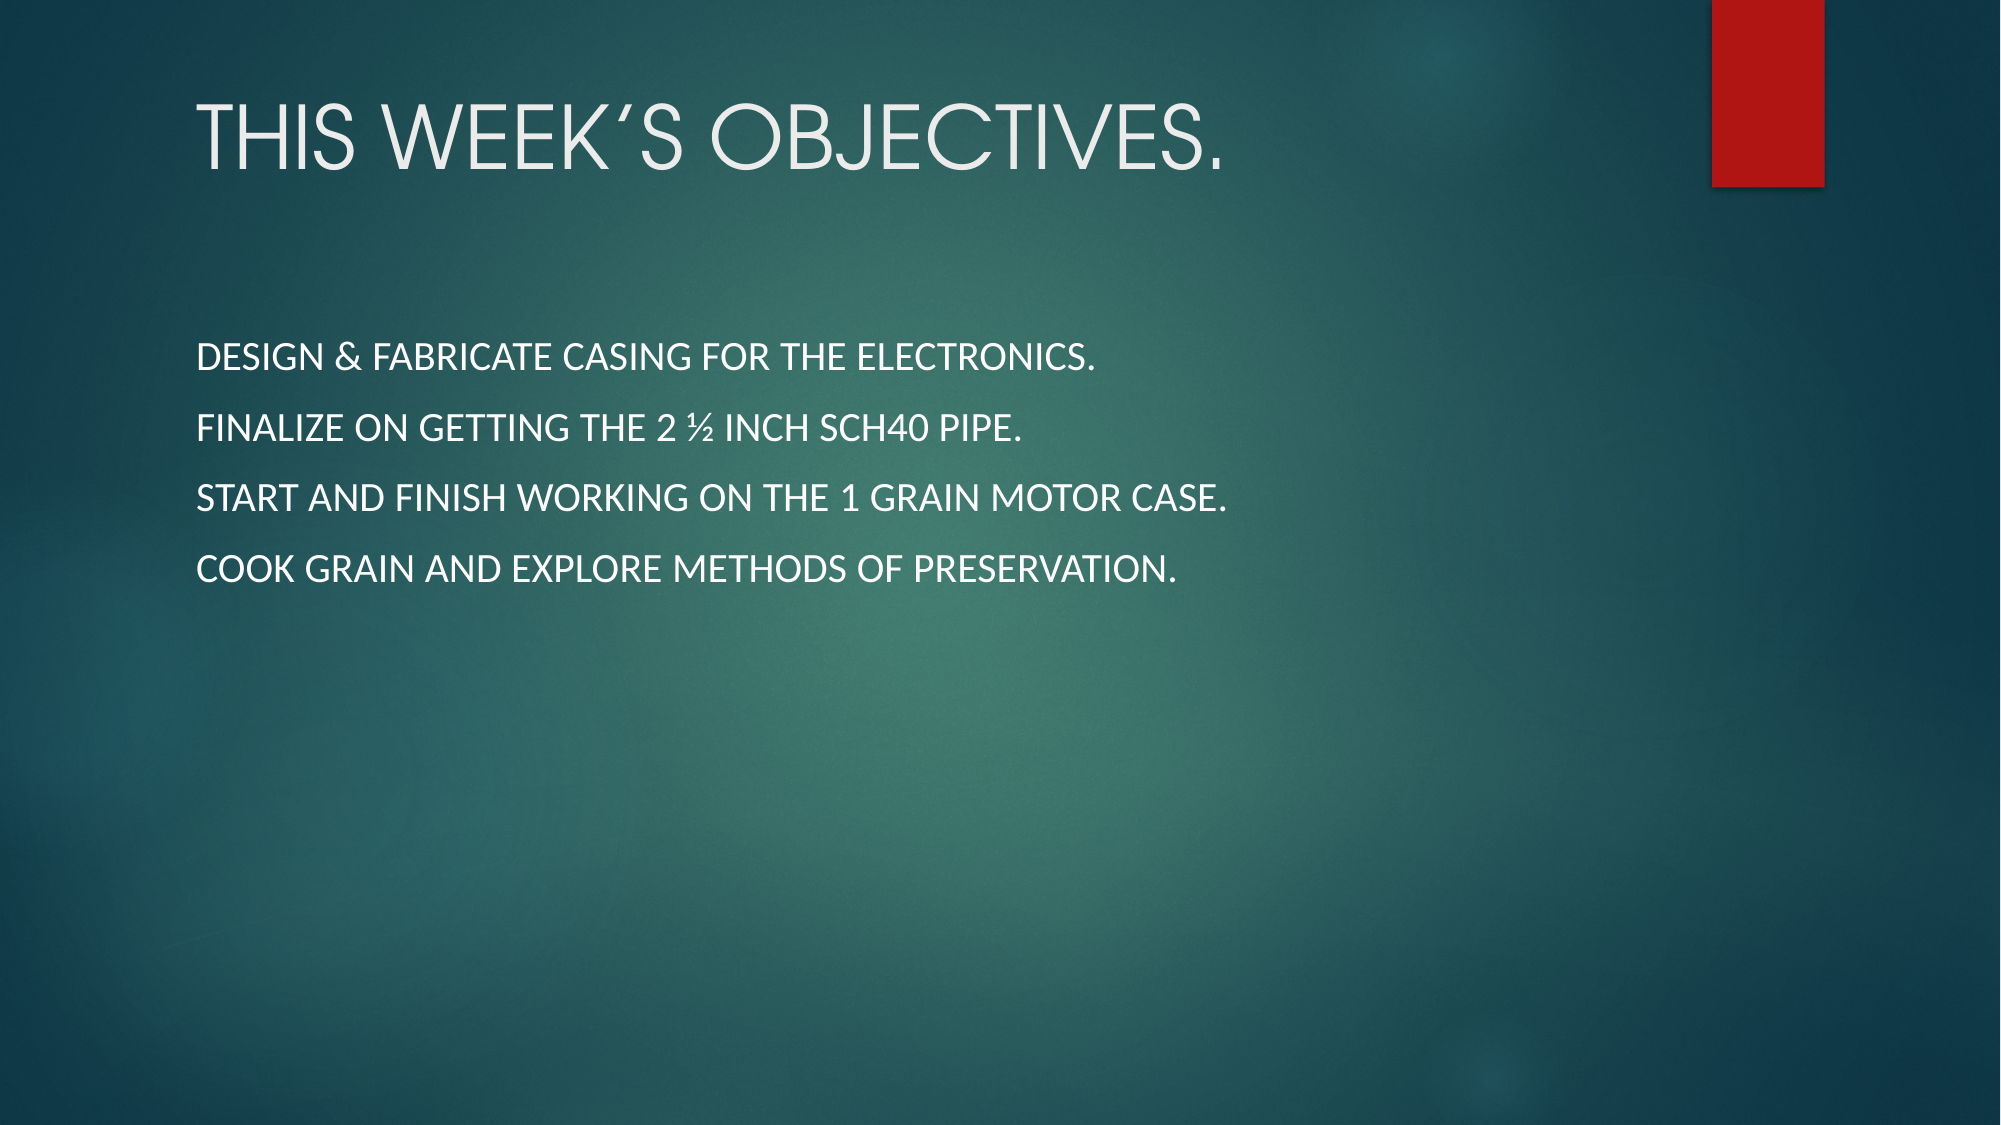

# THIS WEEK’S OBJECTIVES.
DESIGN & FABRICATE CASING FOR THE ELECTRONICS.
FINALIZE ON GETTING THE 2 ½ INCH SCH40 PIPE.
START AND FINISH WORKING ON THE 1 GRAIN MOTOR CASE.
COOK GRAIN AND EXPLORE METHODS OF PRESERVATION.